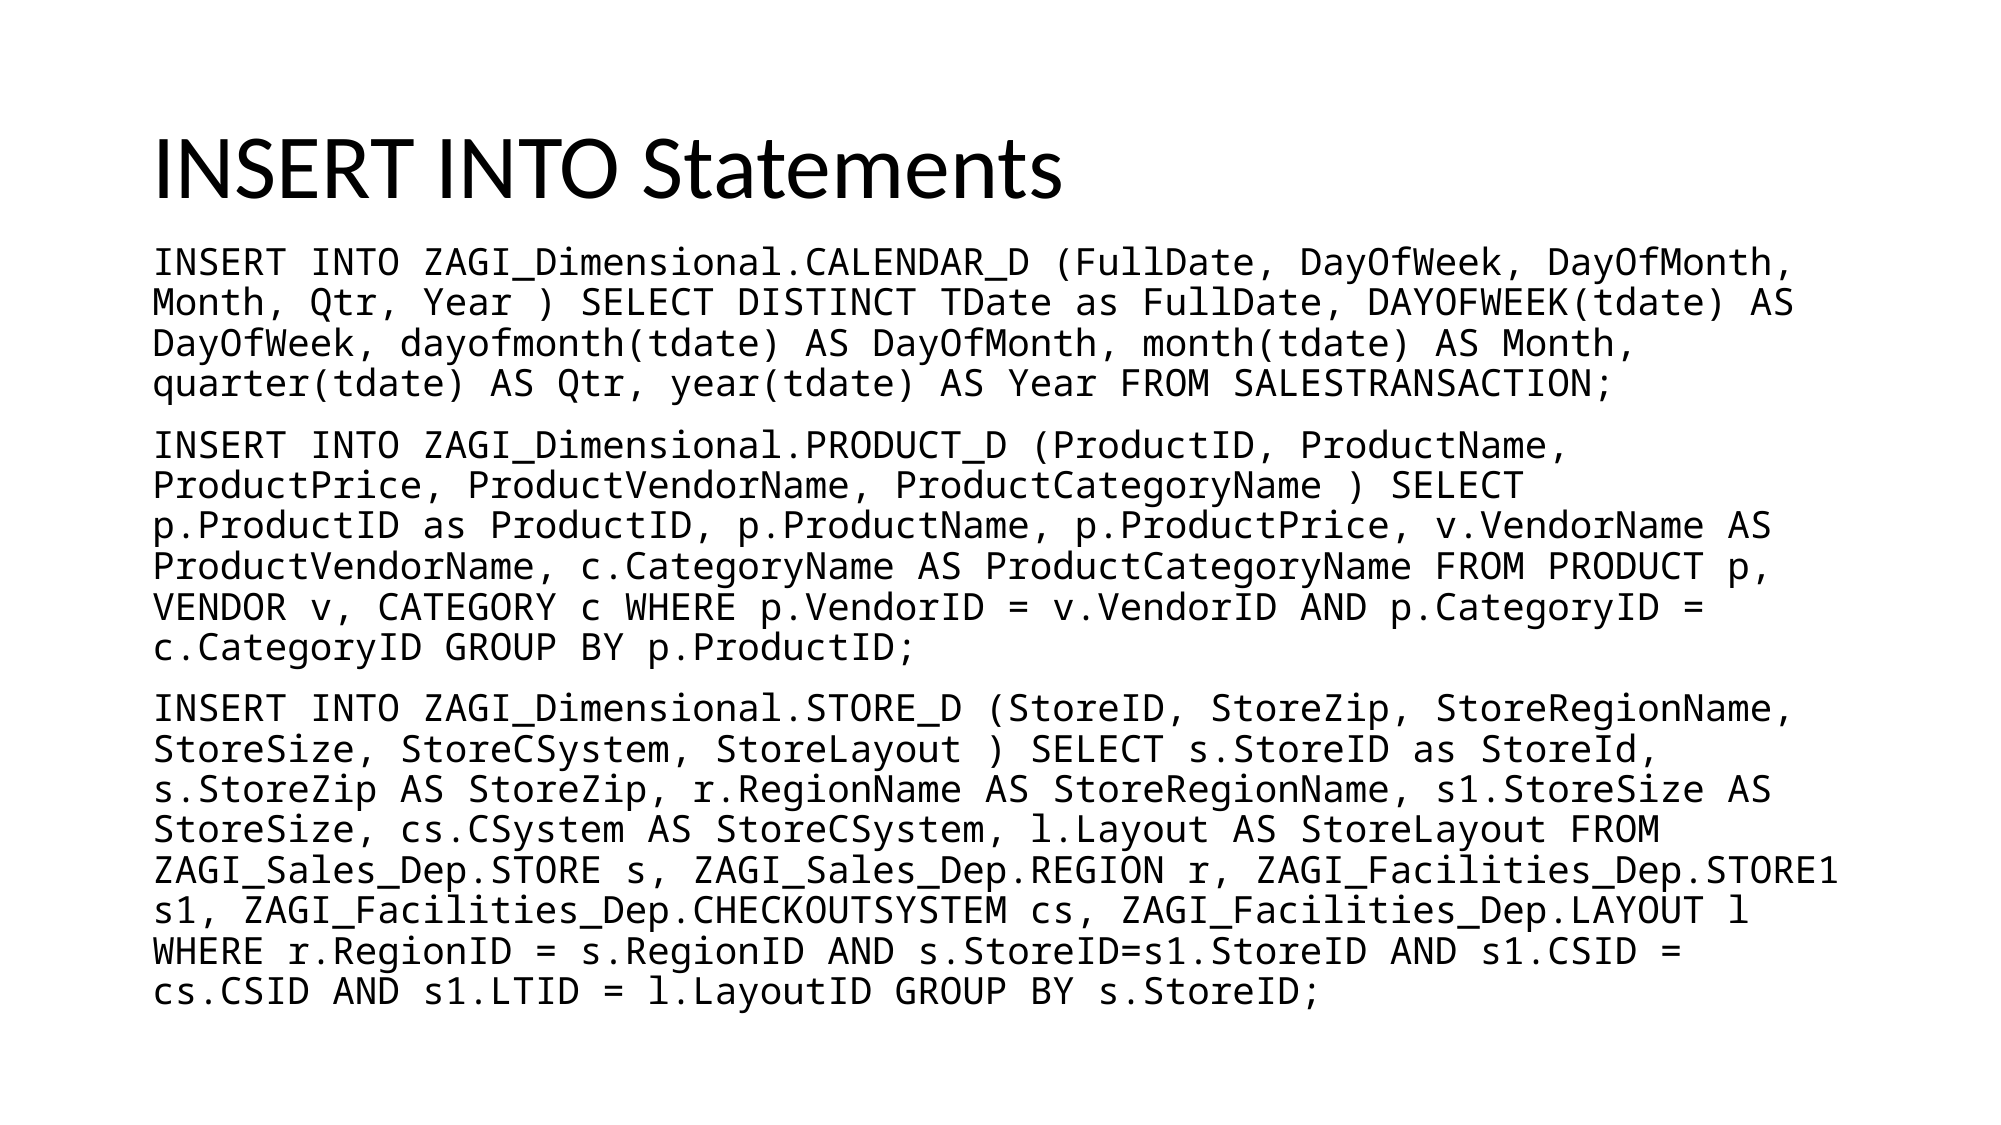

# INSERT INTO Statements
INSERT INTO ZAGI_Dimensional.CALENDAR_D (FullDate, DayOfWeek, DayOfMonth, Month, Qtr, Year ) SELECT DISTINCT TDate as FullDate, DAYOFWEEK(tdate) AS DayOfWeek, dayofmonth(tdate) AS DayOfMonth, month(tdate) AS Month, quarter(tdate) AS Qtr, year(tdate) AS Year FROM SALESTRANSACTION;
INSERT INTO ZAGI_Dimensional.PRODUCT_D (ProductID, ProductName, ProductPrice, ProductVendorName, ProductCategoryName ) SELECT     p.ProductID as ProductID, p.ProductName, p.ProductPrice, v.VendorName AS ProductVendorName, c.CategoryName AS ProductCategoryName FROM PRODUCT p, VENDOR v, CATEGORY c WHERE p.VendorID = v.VendorID AND p.CategoryID = c.CategoryID GROUP BY p.ProductID;
INSERT INTO ZAGI_Dimensional.STORE_D (StoreID, StoreZip, StoreRegionName, StoreSize, StoreCSystem, StoreLayout ) SELECT s.StoreID as StoreId, s.StoreZip AS StoreZip, r.RegionName AS StoreRegionName, s1.StoreSize AS StoreSize, cs.CSystem AS StoreCSystem, l.Layout AS StoreLayout FROM ZAGI_Sales_Dep.STORE s, ZAGI_Sales_Dep.REGION r, ZAGI_Facilities_Dep.STORE1 s1, ZAGI_Facilities_Dep.CHECKOUTSYSTEM cs, ZAGI_Facilities_Dep.LAYOUT l WHERE r.RegionID = s.RegionID AND s.StoreID=s1.StoreID AND s1.CSID = cs.CSID AND s1.LTID = l.LayoutID GROUP BY s.StoreID;